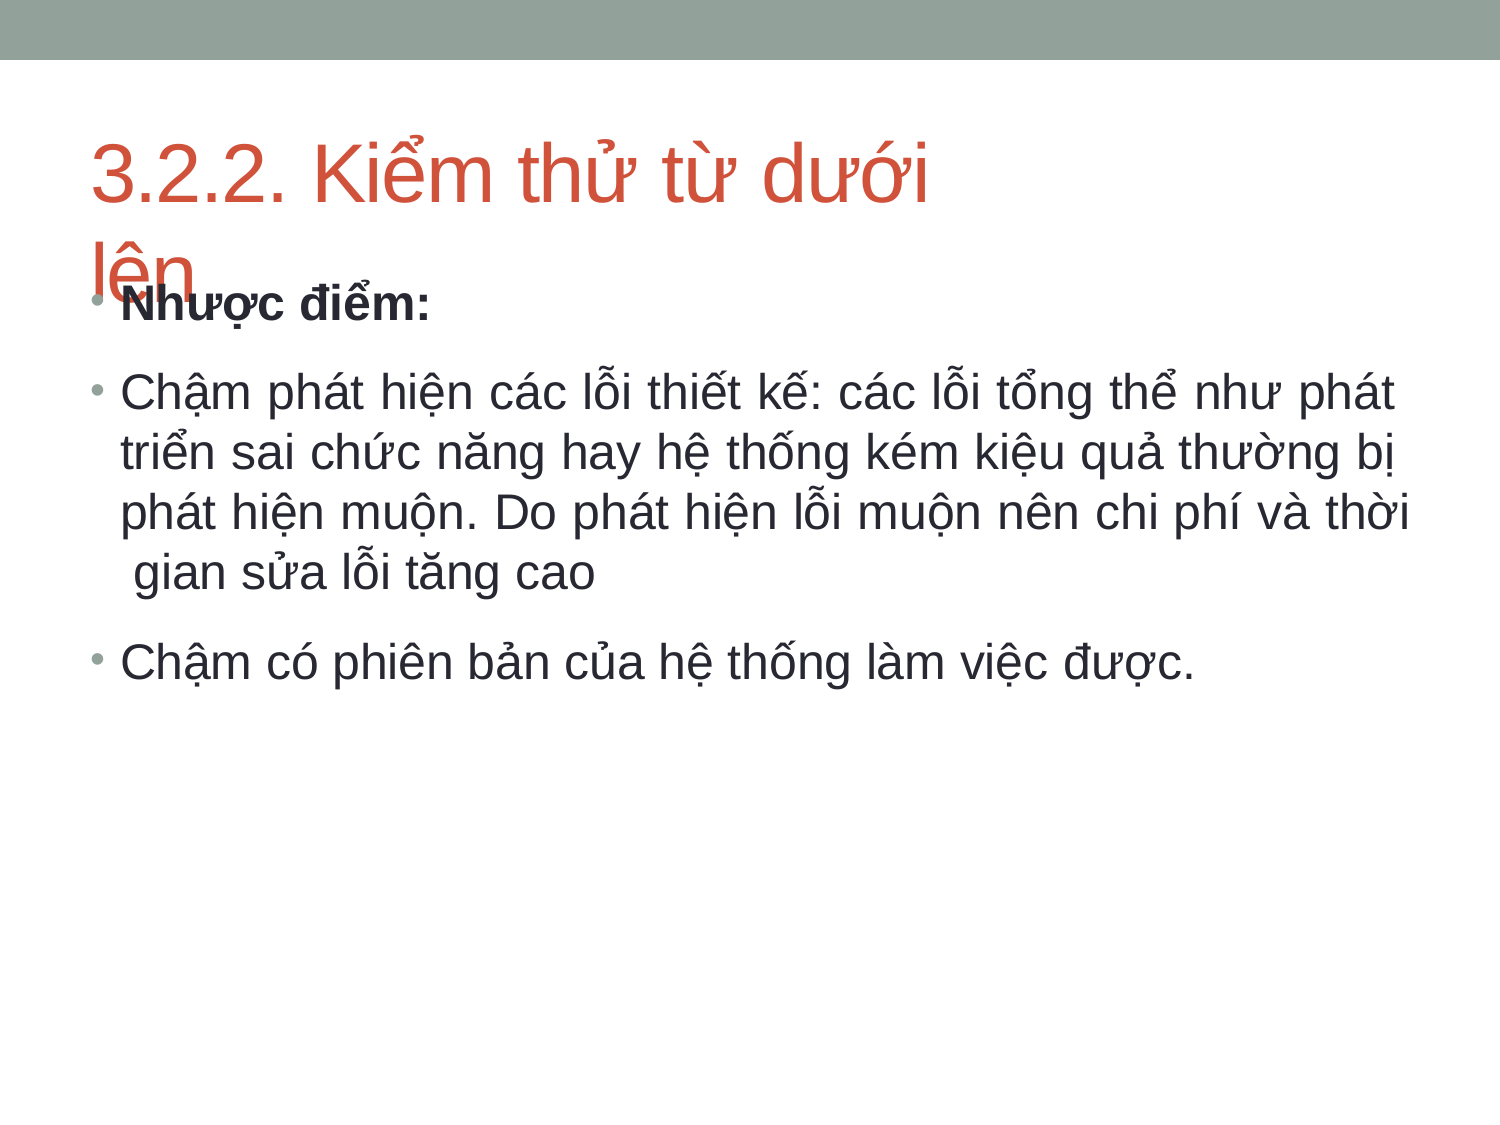

# 3.2.2. Kiểm thử từ dưới lên
Nhược điểm:
Chậm phát hiện các lỗi thiết kế: các lỗi tổng thể như phát  triển sai chức năng hay hệ thống kém kiệu quả thường bị  phát hiện muộn. Do phát hiện lỗi muộn nên chi phí và thời  gian sửa lỗi tăng cao
Chậm có phiên bản của hệ thống làm việc được.